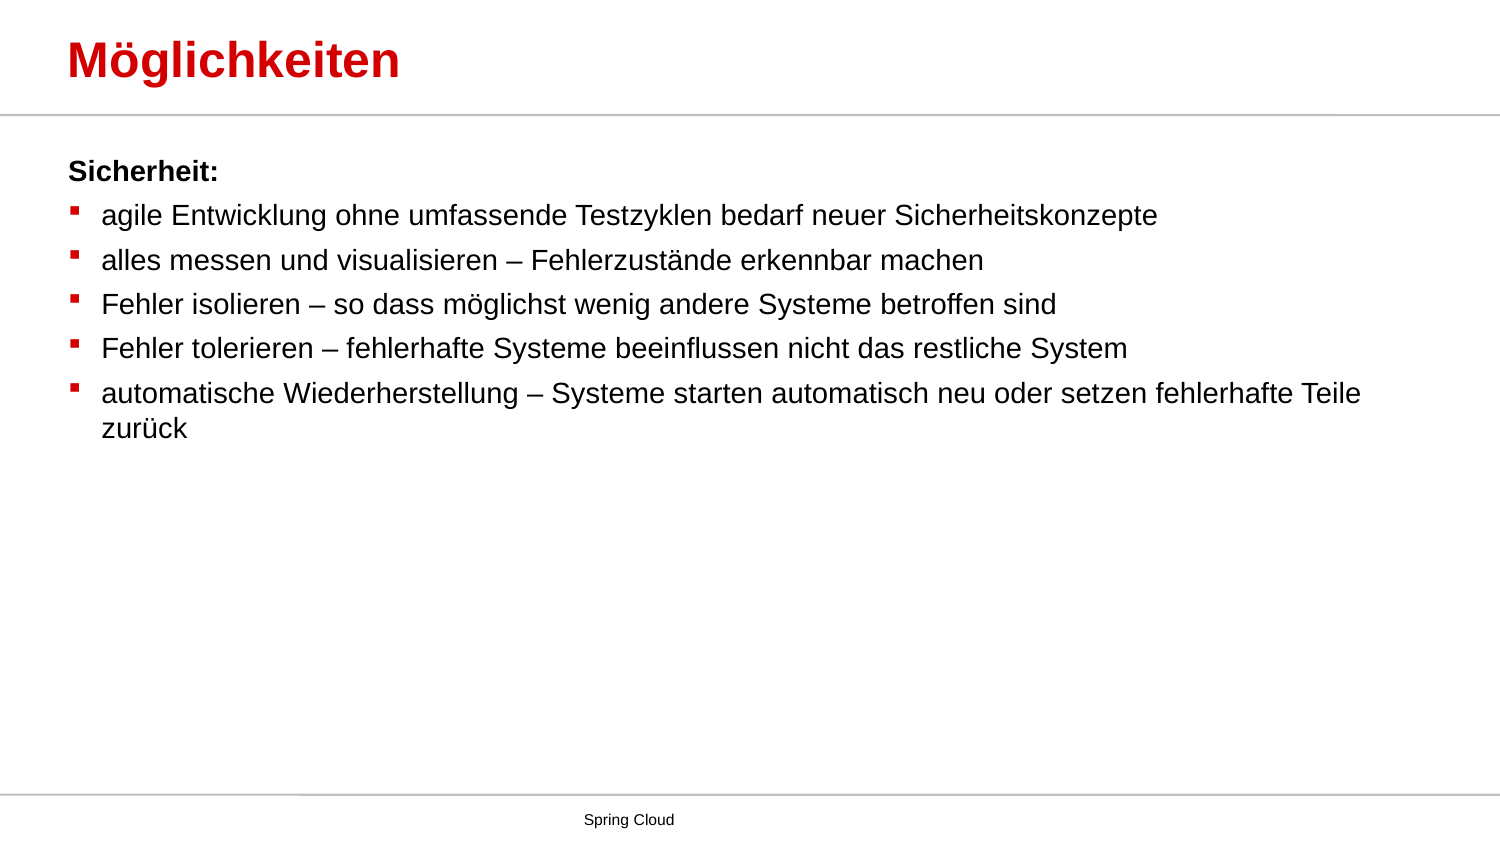

# Möglichkeiten
Sicherheit:
agile Entwicklung ohne umfassende Testzyklen bedarf neuer Sicherheitskonzepte
alles messen und visualisieren – Fehlerzustände erkennbar machen
Fehler isolieren – so dass möglichst wenig andere Systeme betroffen sind
Fehler tolerieren – fehlerhafte Systeme beeinflussen nicht das restliche System
automatische Wiederherstellung – Systeme starten automatisch neu oder setzen fehlerhafte Teile zurück

Spring Cloud